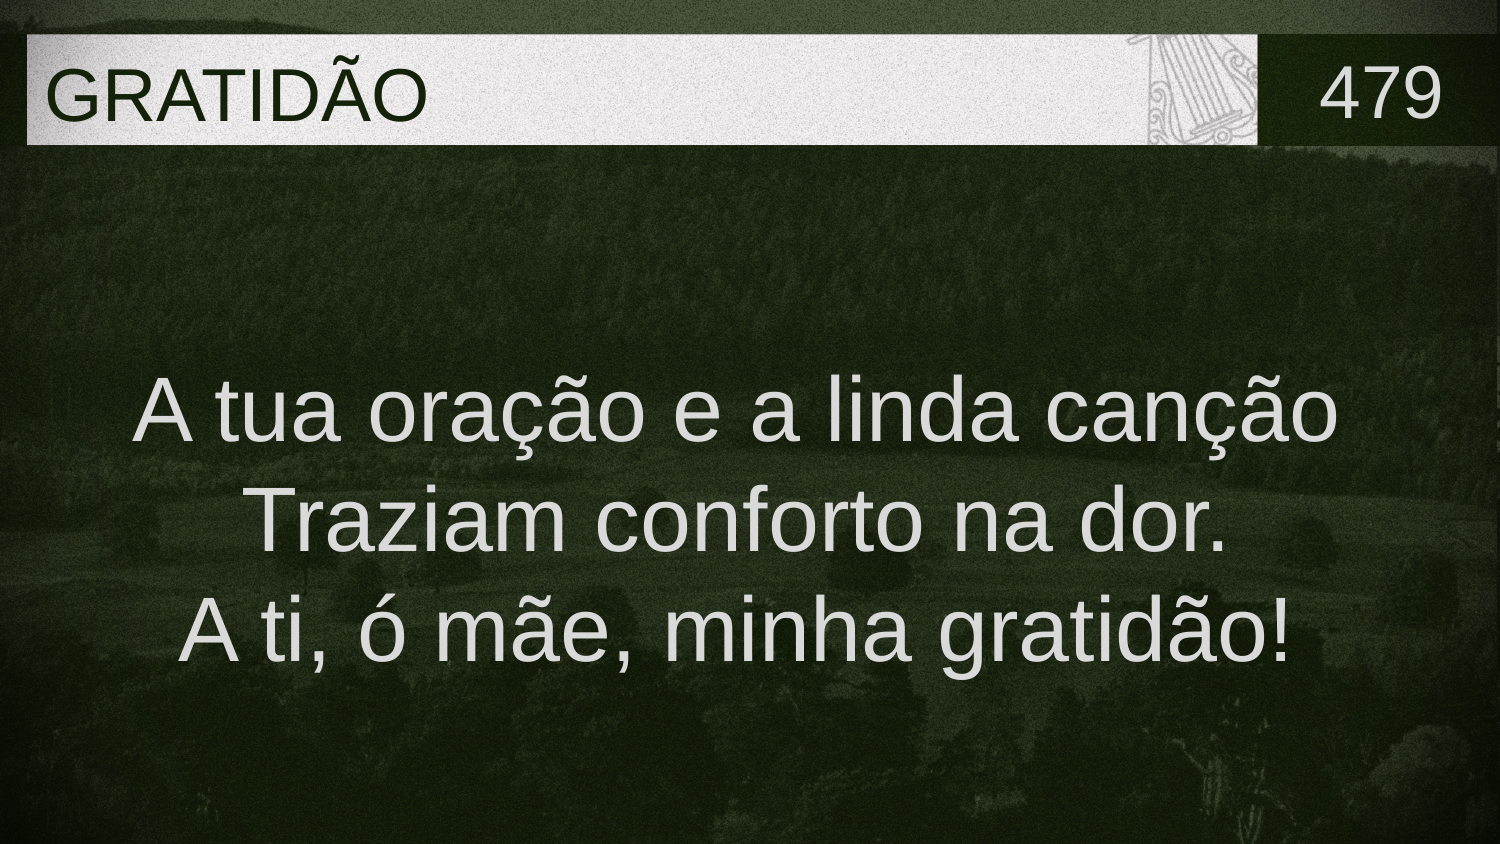

# GRATIDÃO
479
A tua oração e a linda canção
Traziam conforto na dor.
A ti, ó mãe, minha gratidão!